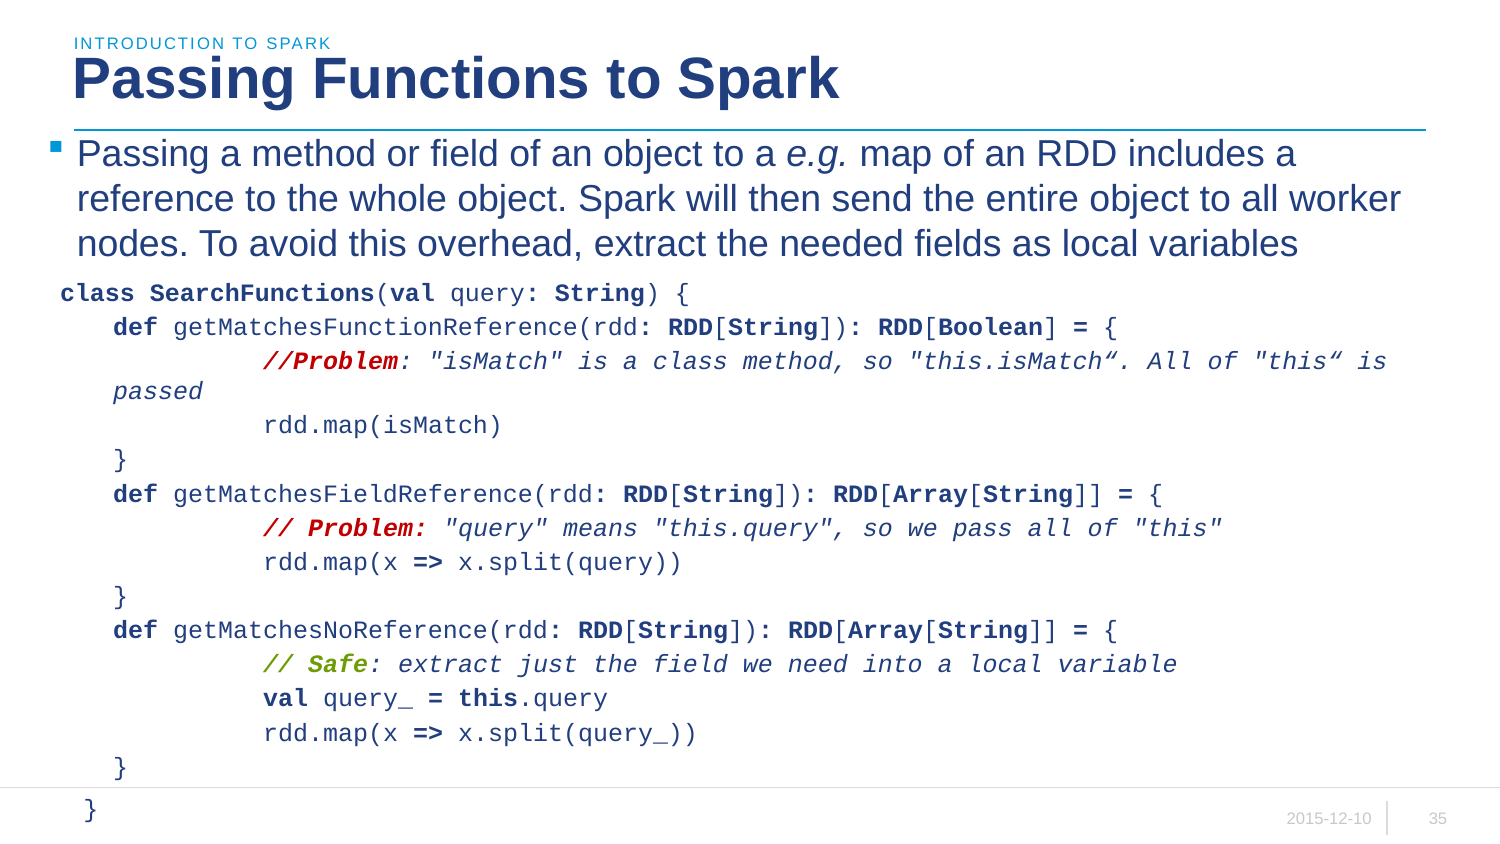

Introduction to spark
# Passing Functions to Spark
Passing a method or field of an object to a e.g. map of an RDD includes a reference to the whole object. Spark will then send the entire object to all worker nodes. To avoid this overhead, extract the needed fields as local variables
 class SearchFunctions(val query: String) {
def getMatchesFunctionReference(rdd: RDD[String]): RDD[Boolean] = {
	//Problem: "isMatch" is a class method, so "this.isMatch“. All of "this“ is passed
	rdd.map(isMatch)
}
def getMatchesFieldReference(rdd: RDD[String]): RDD[Array[String]] = {
	// Problem: "query" means "this.query", so we pass all of "this"
	rdd.map(x => x.split(query))
}
def getMatchesNoReference(rdd: RDD[String]): RDD[Array[String]] = {
	// Safe: extract just the field we need into a local variable
	val query_ = this.query
	rdd.map(x => x.split(query_))
}
}